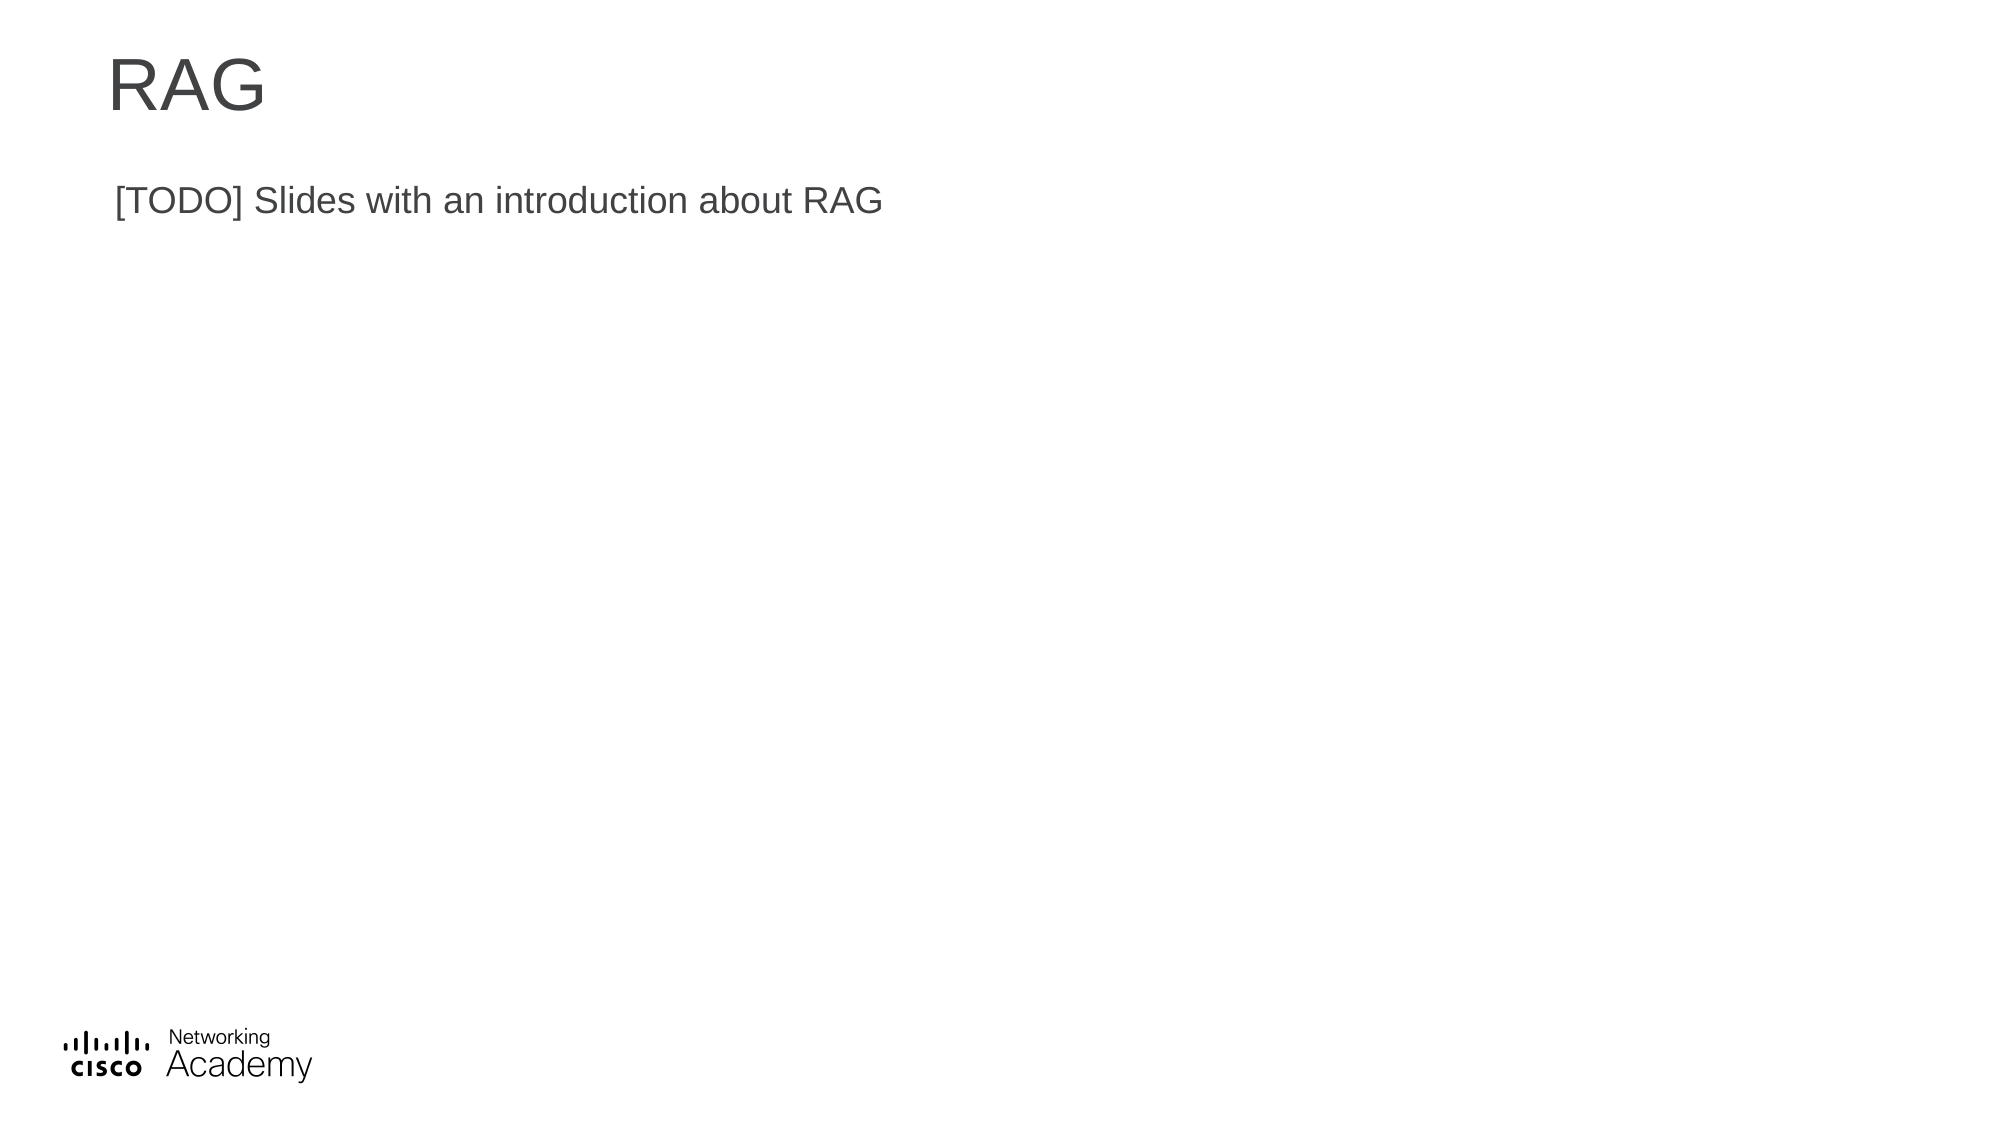

# RAG
[TODO] Slides with an introduction about RAG